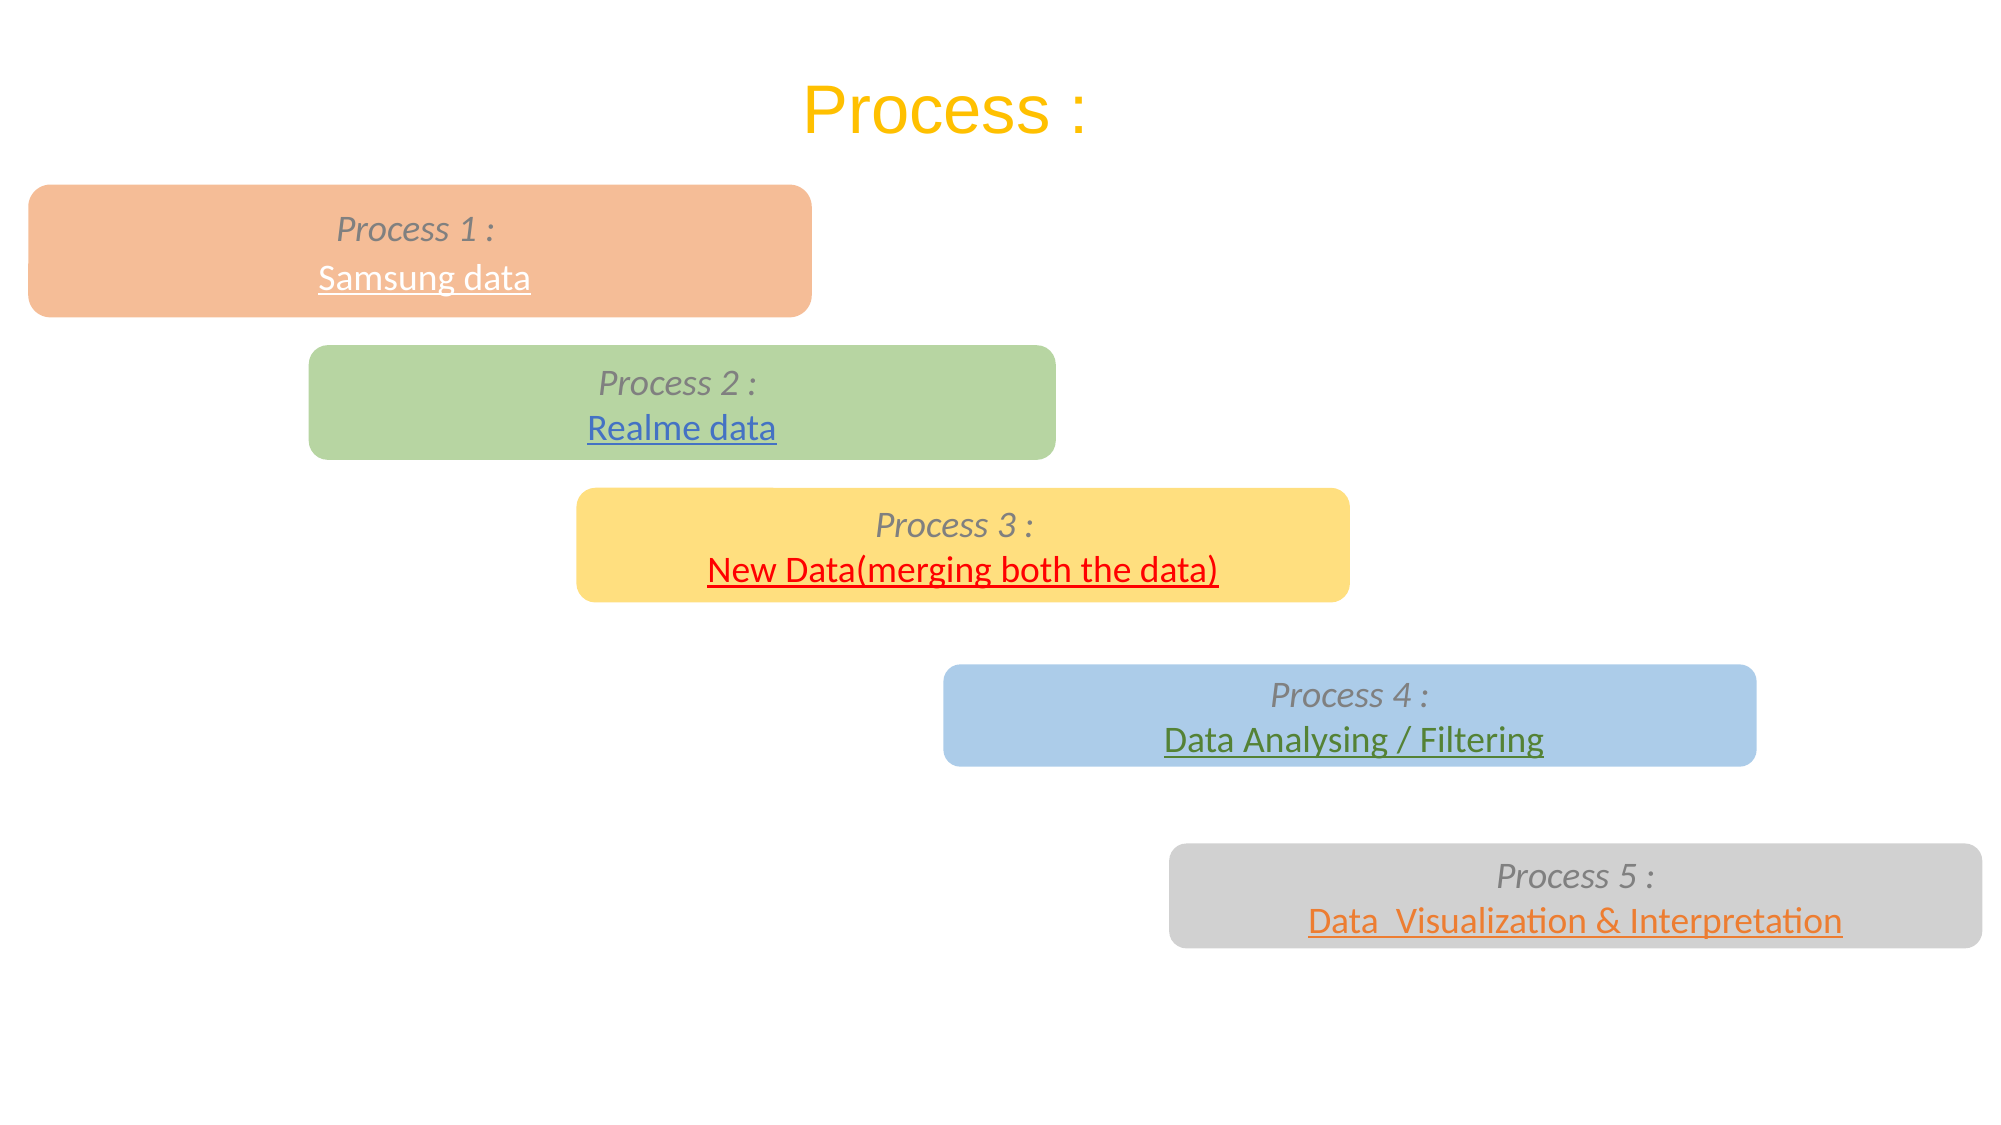

# Process :

Process 1 :
 Samsung data

Process 2 :
Realme data

Process 3 :
New Data(merging both the data)

Process 4 :
 Data Analysing / Filtering

Process 5 :
Data  Visualization & Interpretation